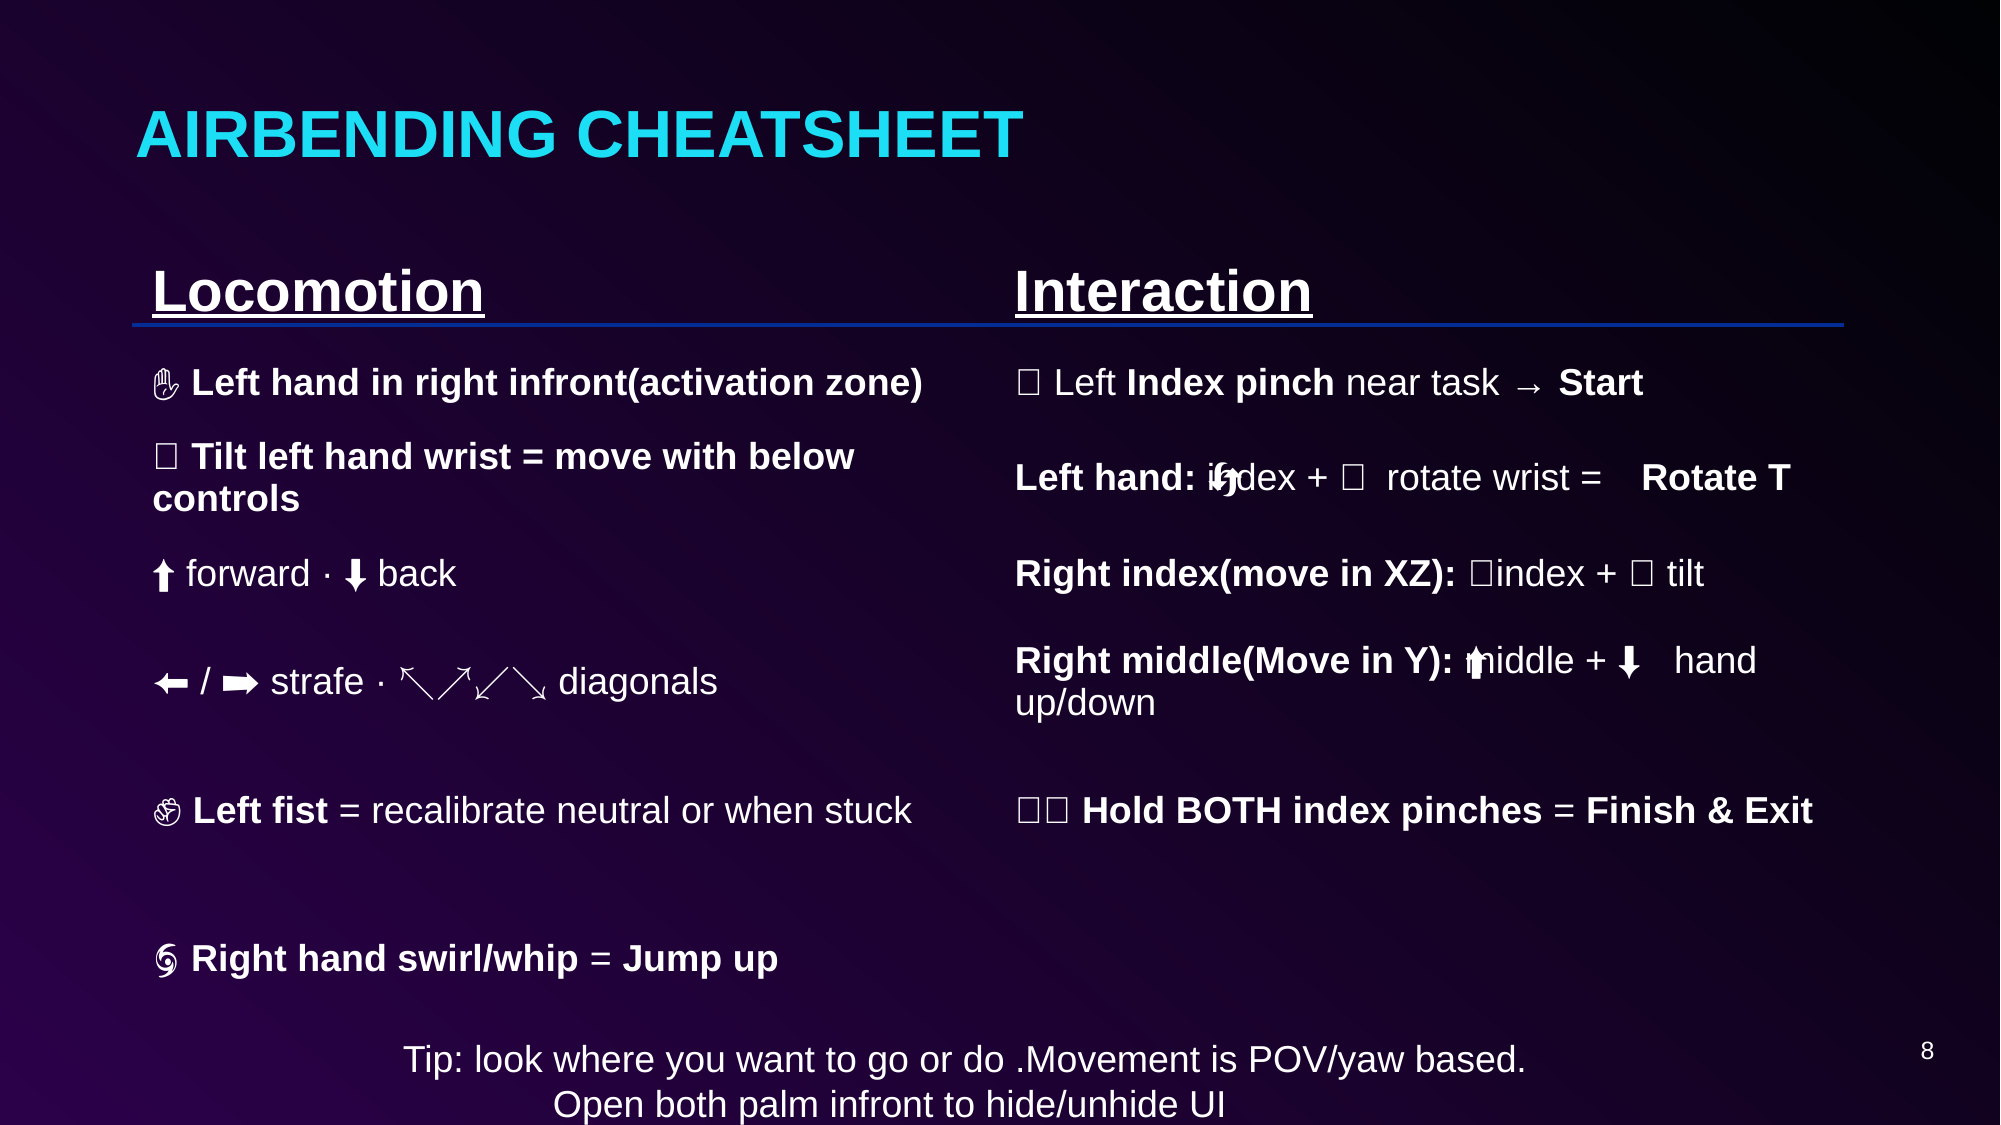

# AirBending CheatSheet
| Locomotion | Interaction |
| --- | --- |
| ✋ Left hand in right infront(activation zone) | 🤏 Left Index pinch near task → Start |
| 🧭 Tilt left hand wrist = move with below controls | Left hand: 🤏index + 🔄 rotate wrist = Rotate T |
| ⬆️ forward · ⬇️ back | Right index(move in XZ): 🤏index + 🧭 tilt |
| ⬅️ / ➡️ strafe · ↖️↗️↙️↘️ diagonals | Right middle(Move in Y): 🤏middle + ⬆️⬇️ hand up/down |
| ✊ Left fist = recalibrate neutral or when stuck | 🤏🤏 Hold BOTH index pinches = Finish & Exit |
| 🌀 Right hand swirl/whip = Jump up |  |
8
Tip: look where you want to go or do .Movement is POV/yaw based.
	Open both palm infront to hide/unhide UI